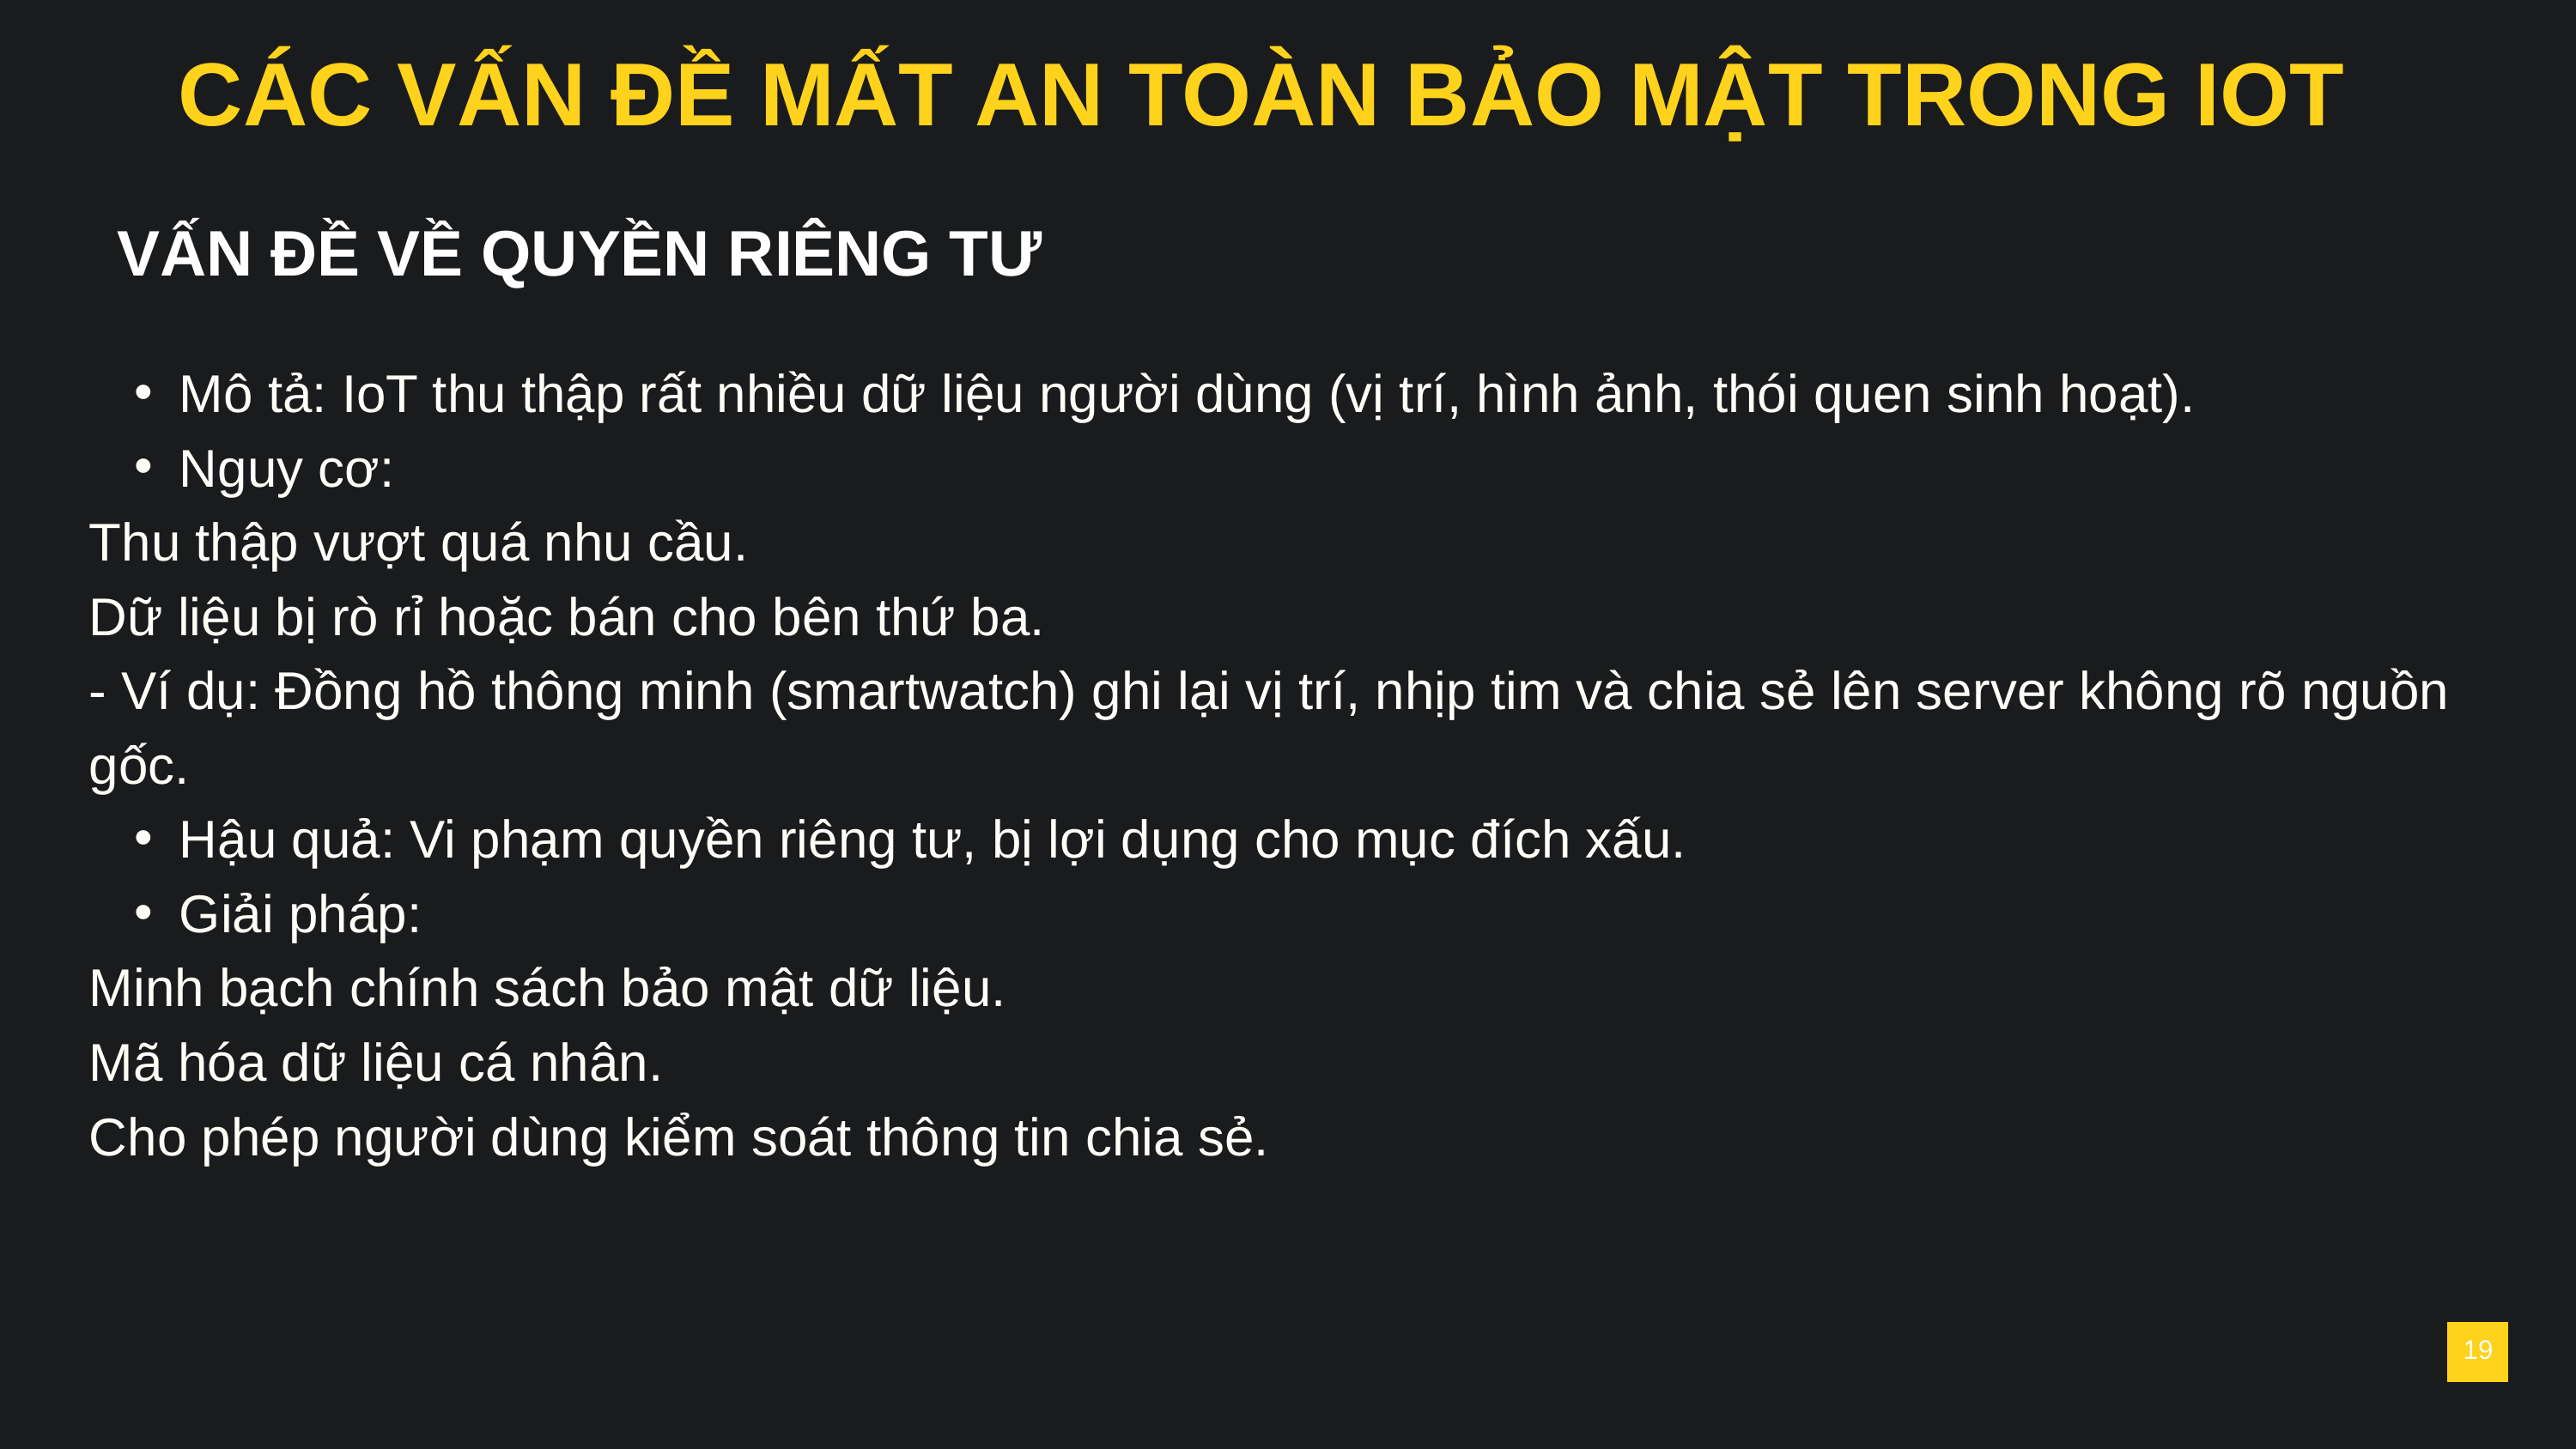

CÁC VẤN ĐỀ MẤT AN TOÀN BẢO MẬT TRONG IOT
VẤN ĐỀ VỀ QUYỀN RIÊNG TƯ
Mô tả: IoT thu thập rất nhiều dữ liệu người dùng (vị trí, hình ảnh, thói quen sinh hoạt).
Nguy cơ:
Thu thập vượt quá nhu cầu.
Dữ liệu bị rò rỉ hoặc bán cho bên thứ ba.
- Ví dụ: Đồng hồ thông minh (smartwatch) ghi lại vị trí, nhịp tim và chia sẻ lên server không rõ nguồn gốc.
Hậu quả: Vi phạm quyền riêng tư, bị lợi dụng cho mục đích xấu.
Giải pháp:
Minh bạch chính sách bảo mật dữ liệu.
Mã hóa dữ liệu cá nhân.
Cho phép người dùng kiểm soát thông tin chia sẻ.

19